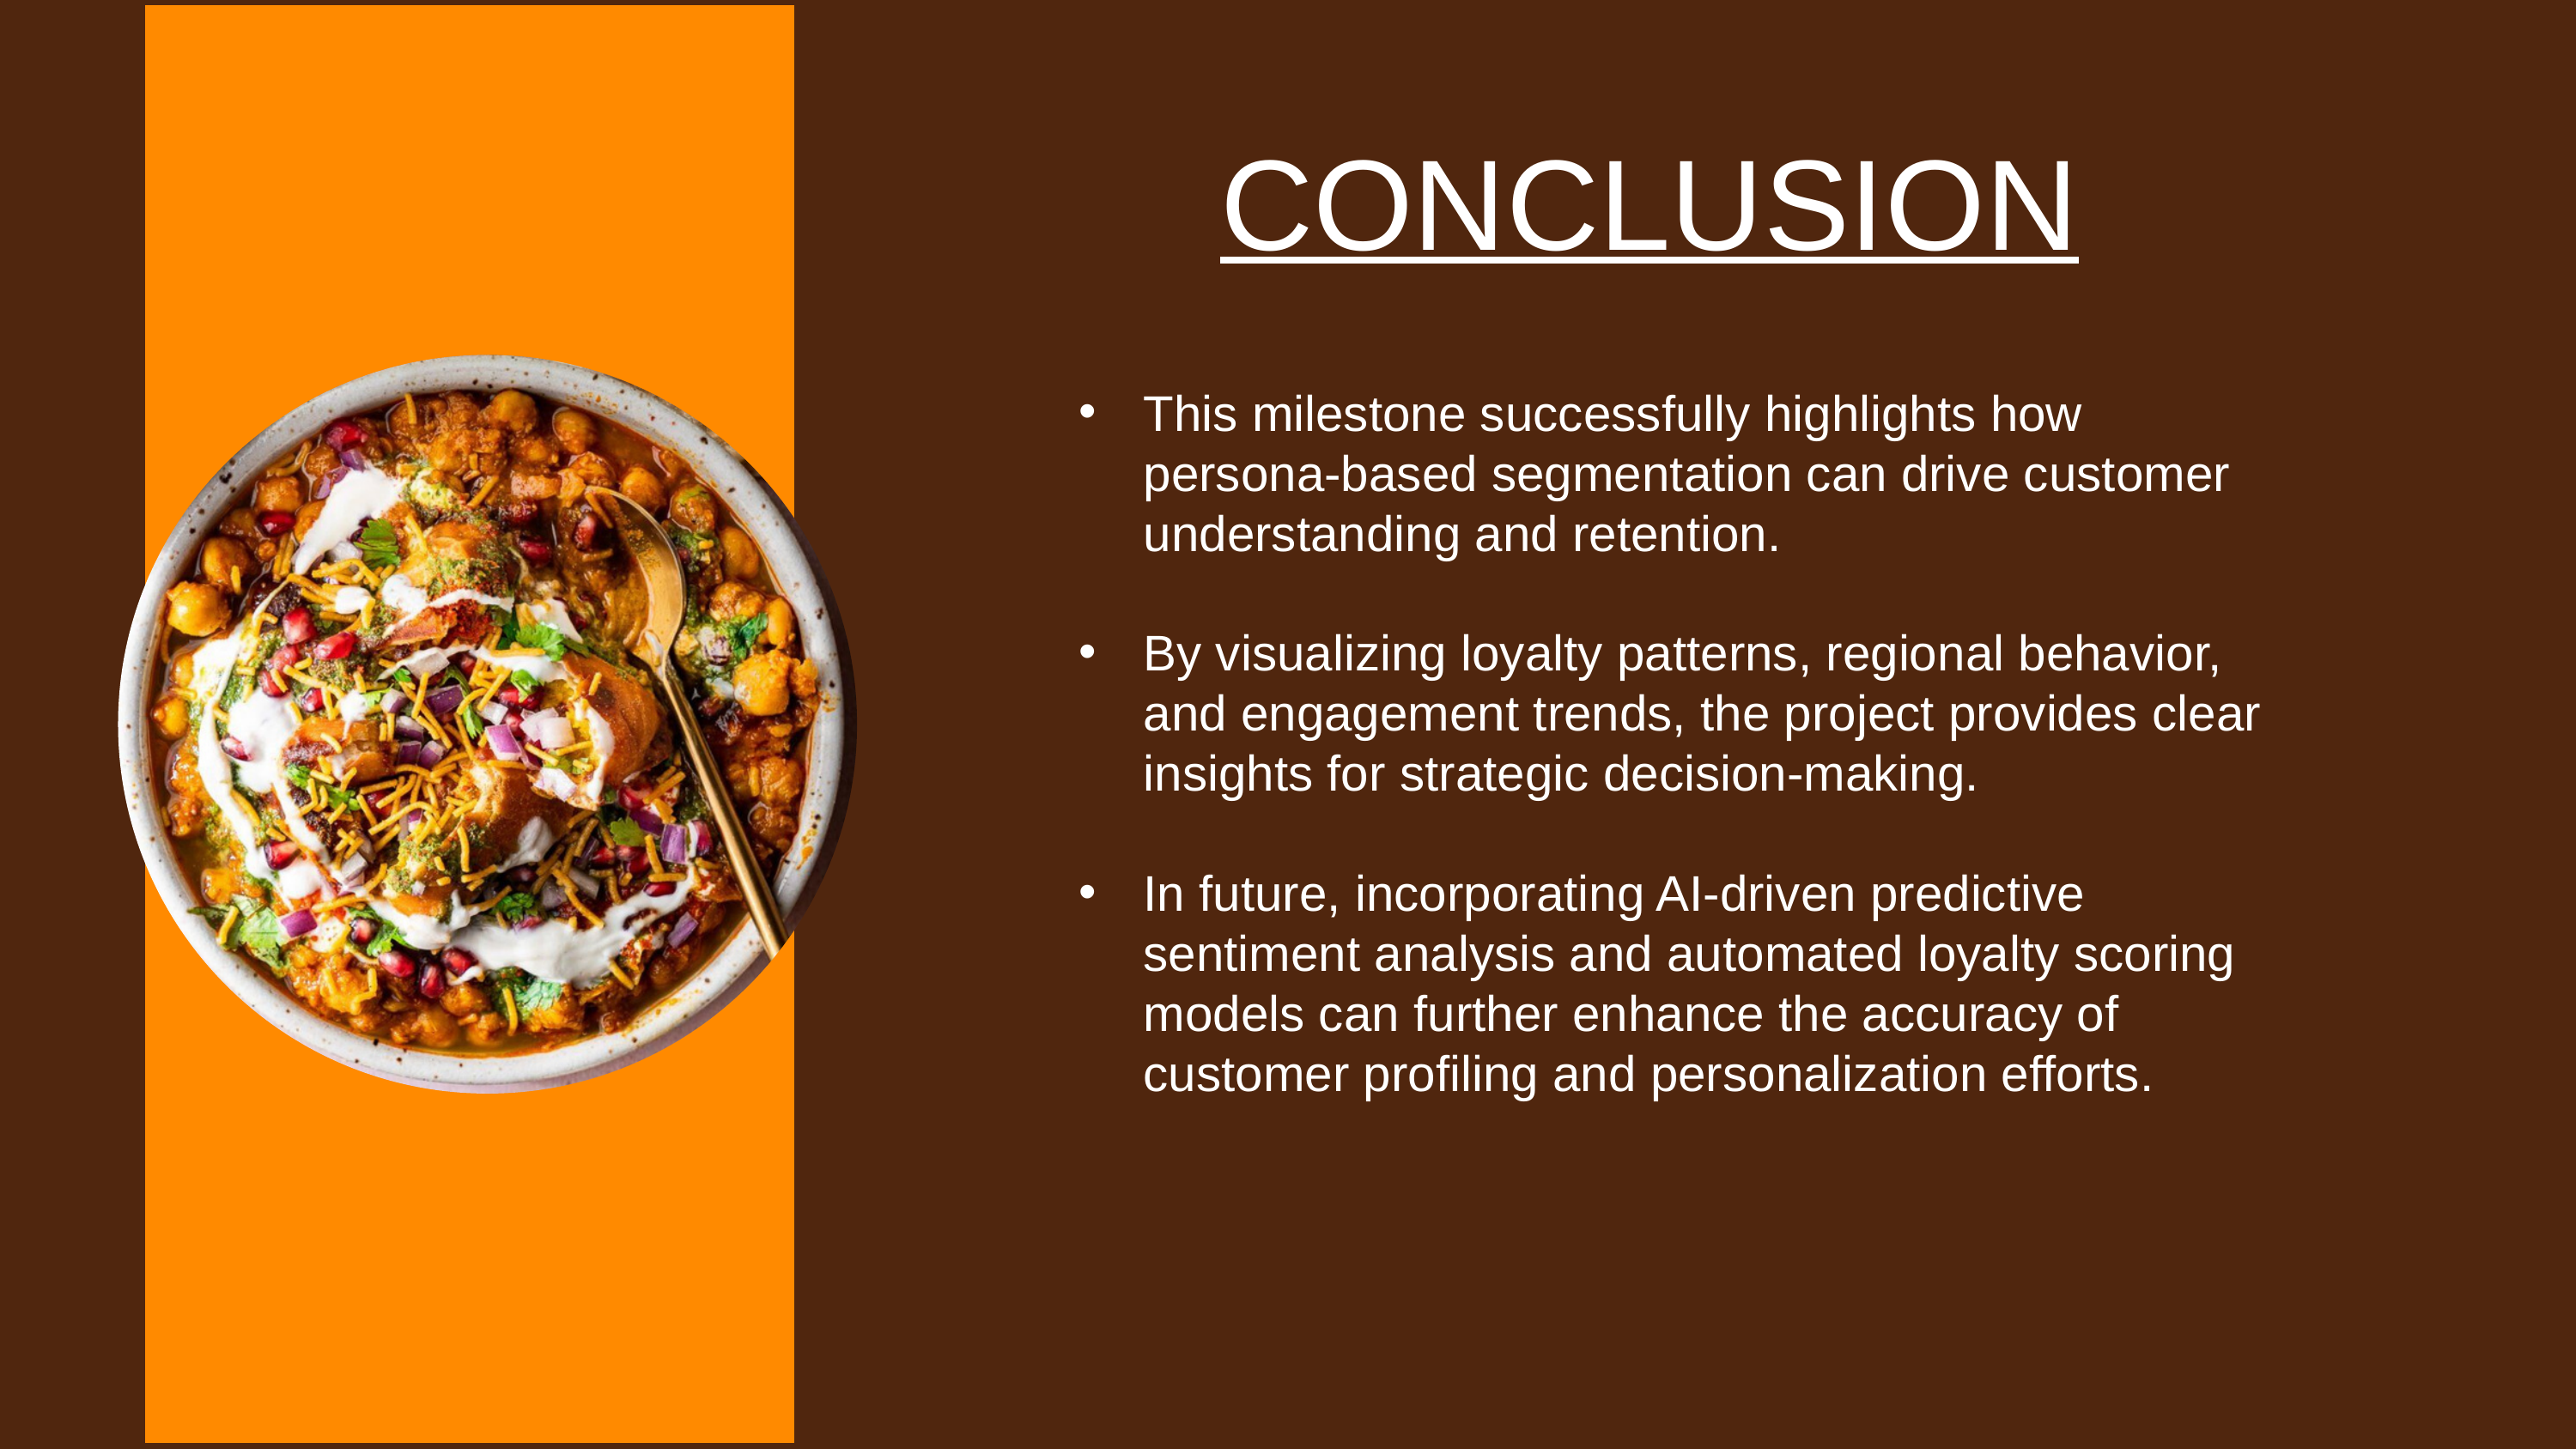

CONCLUSION

This milestone successfully highlights how persona-based segmentation can drive customer understanding and retention.

By visualizing loyalty patterns, regional behavior, and engagement trends, the project provides clear insights for strategic decision-making.

In future, incorporating AI-driven predictive sentiment analysis and automated loyalty scoring models can further enhance the accuracy of customer profiling and personalization efforts.